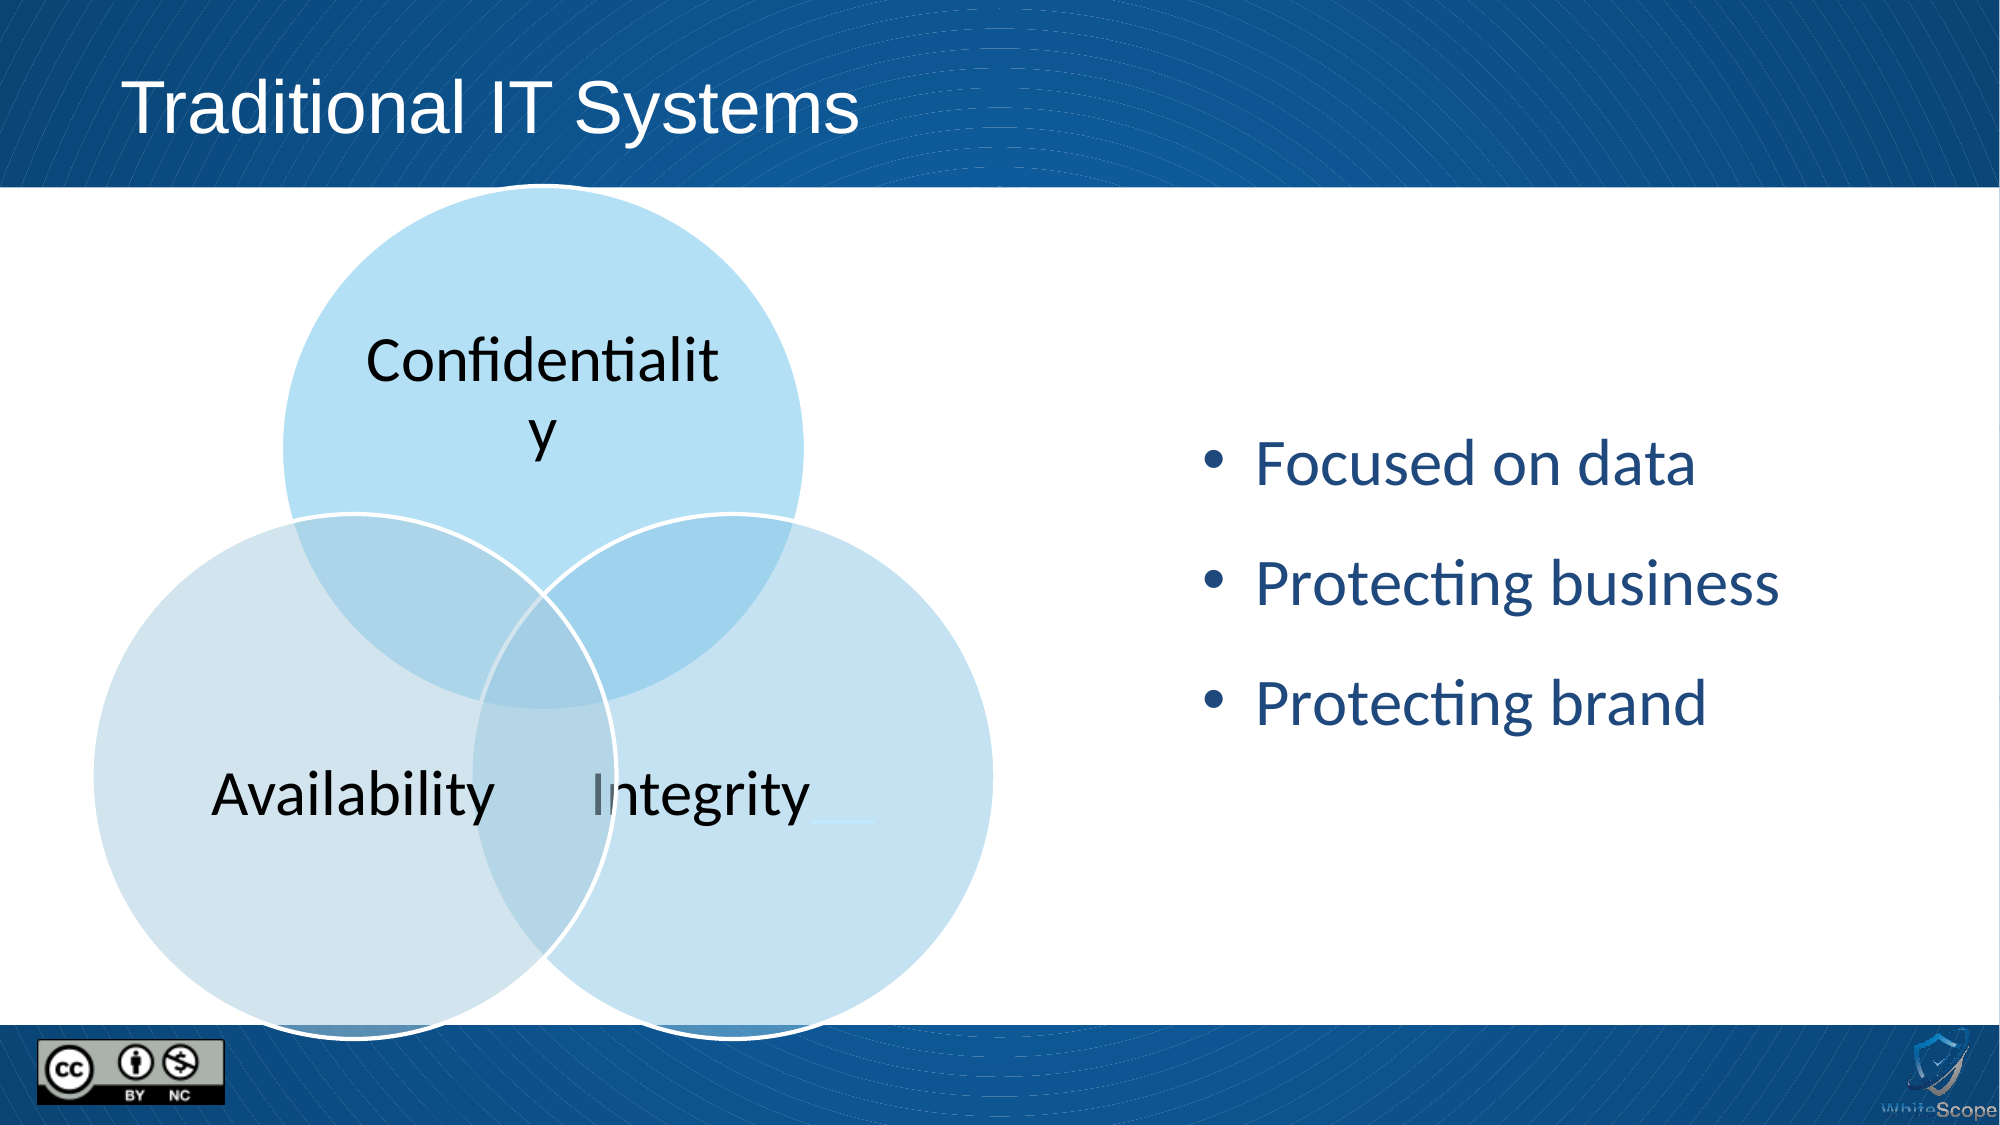

# Traditional IT Systems
Confidentiality
Integrity__
Availability

  Focused on data
  Protecting business
  Protecting brand